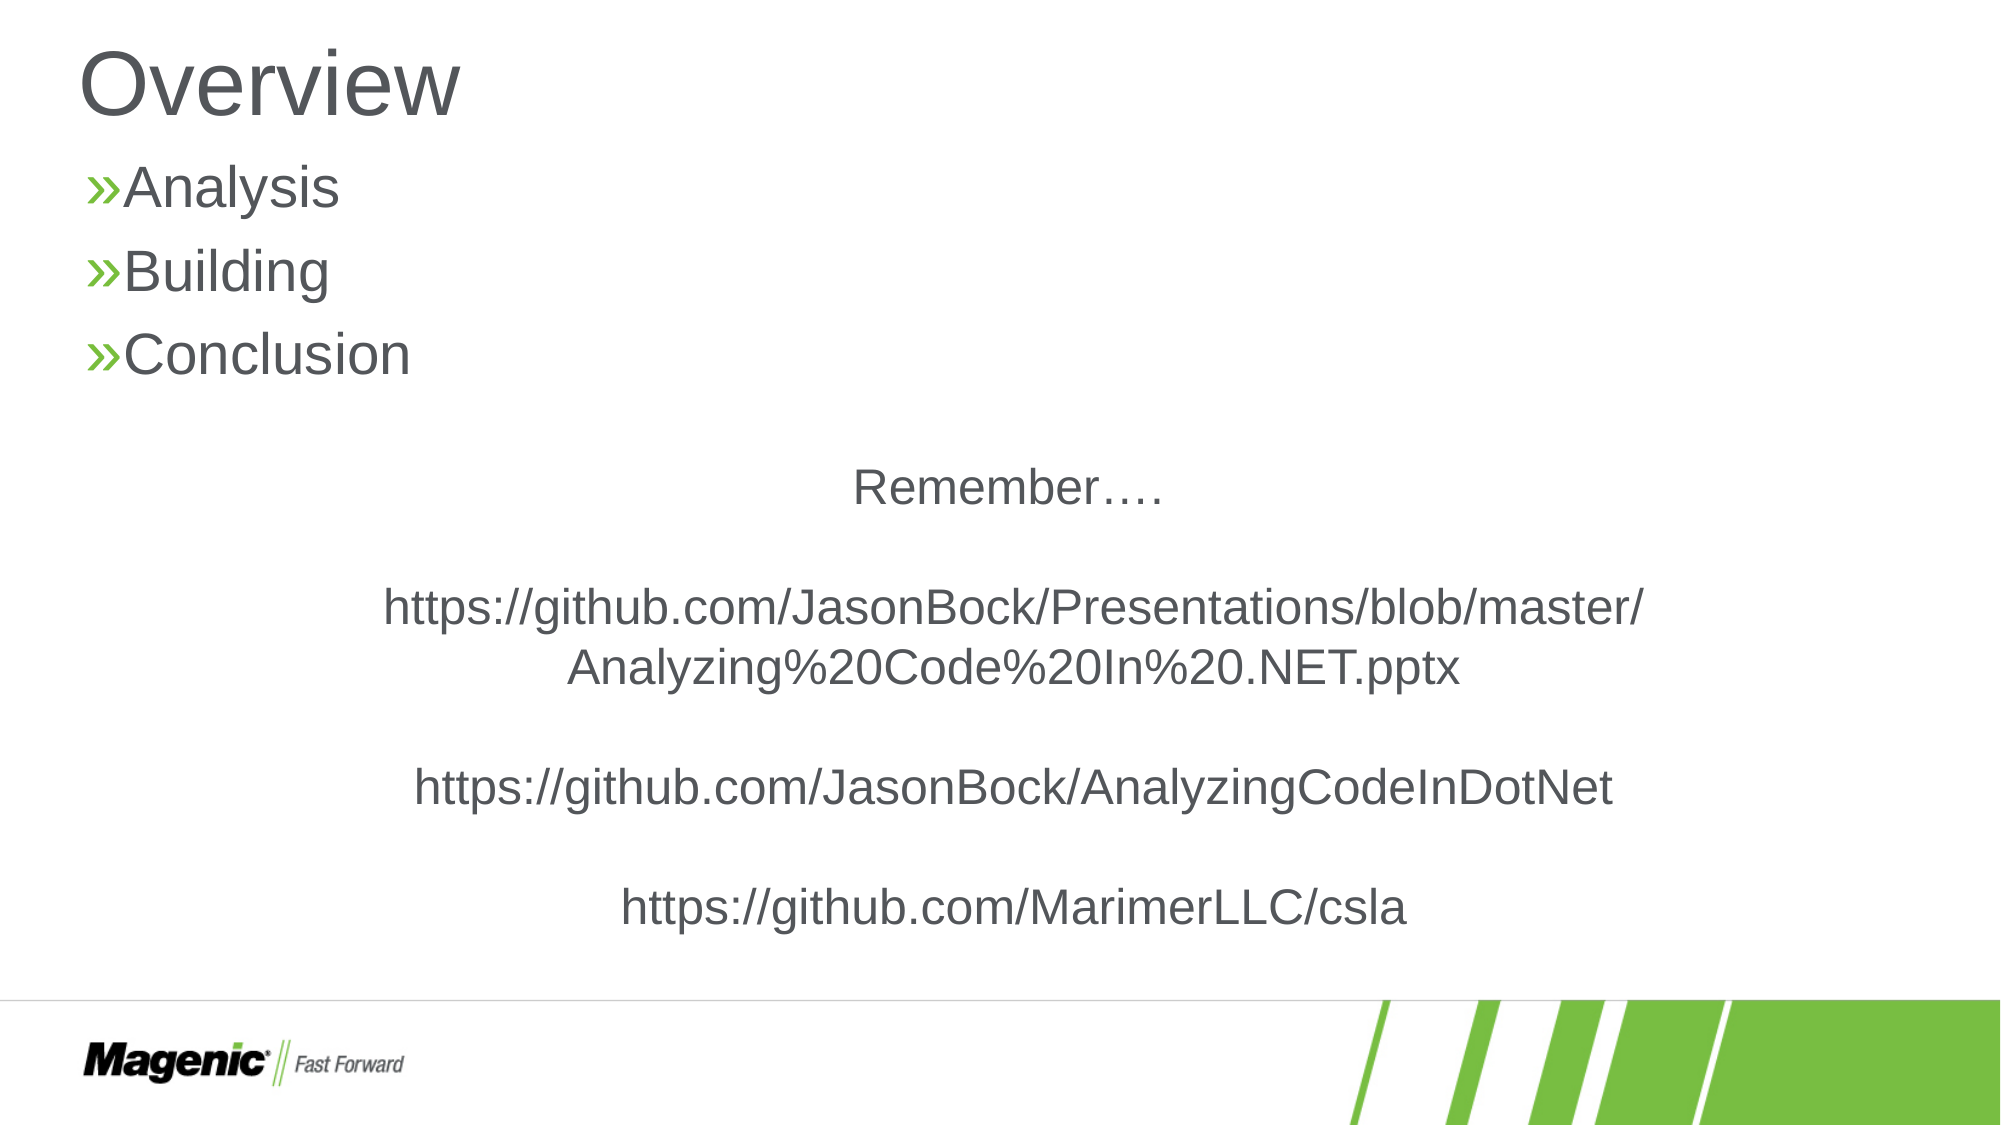

# Overview
Analysis
Building
Conclusion
Remember….

https://github.com/JasonBock/Presentations/blob/master/
Analyzing%20Code%20In%20.NET.pptx

https://github.com/JasonBock/AnalyzingCodeInDotNet

https://github.com/MarimerLLC/csla